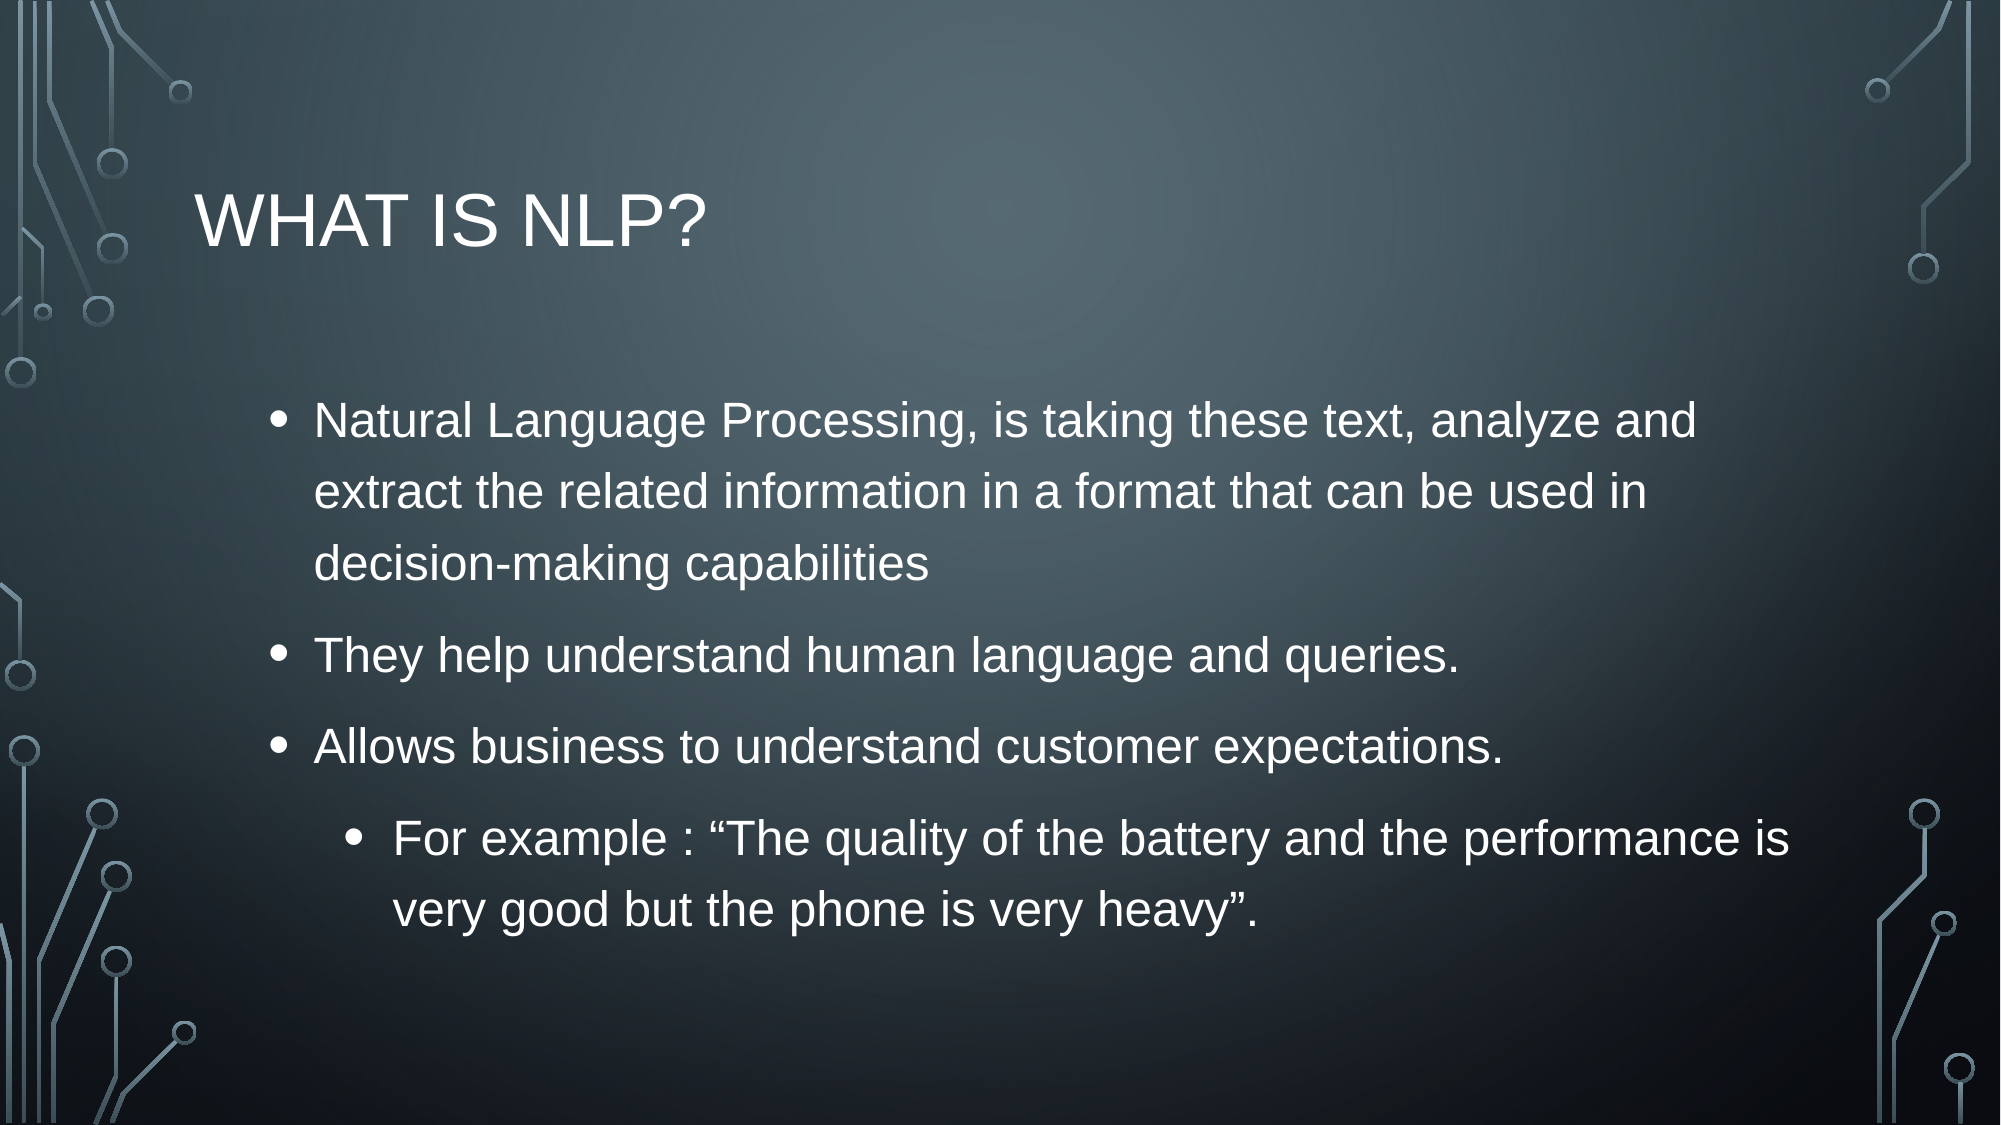

# WHAT IS NLP?
Natural Language Processing, is taking these text, analyze and extract the related information in a format that can be used in decision-making capabilities
They help understand human language and queries.
Allows business to understand customer expectations.
For example : “The quality of the battery and the performance is very good but the phone is very heavy”.